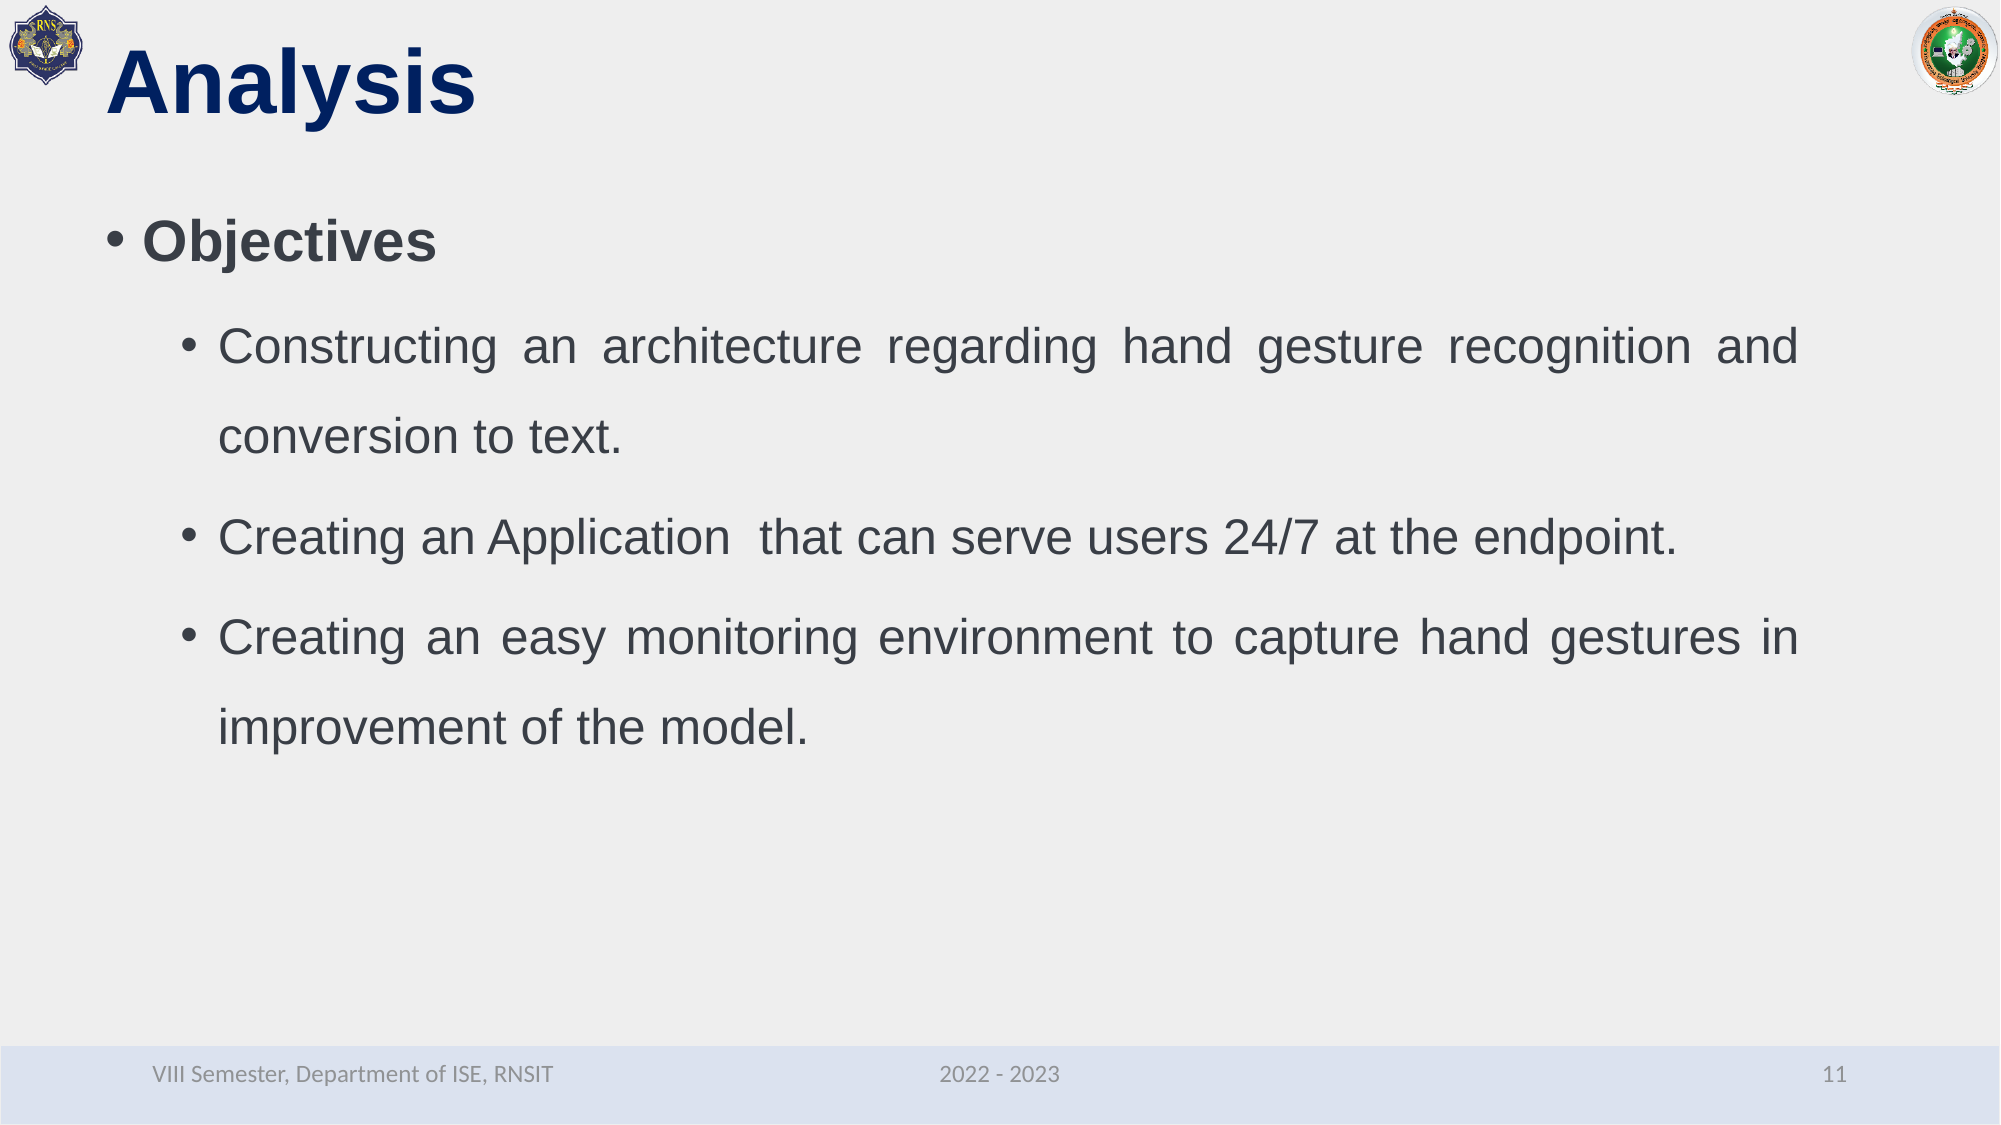

# Analysis
Objectives
Constructing an architecture regarding hand gesture recognition and conversion to text.
Creating an Application  that can serve users 24/7 at the endpoint.
Creating an easy monitoring environment to capture hand gestures in improvement of the model.

VIII Semester, Department of ISE, RNSIT
2022 - 2023
11